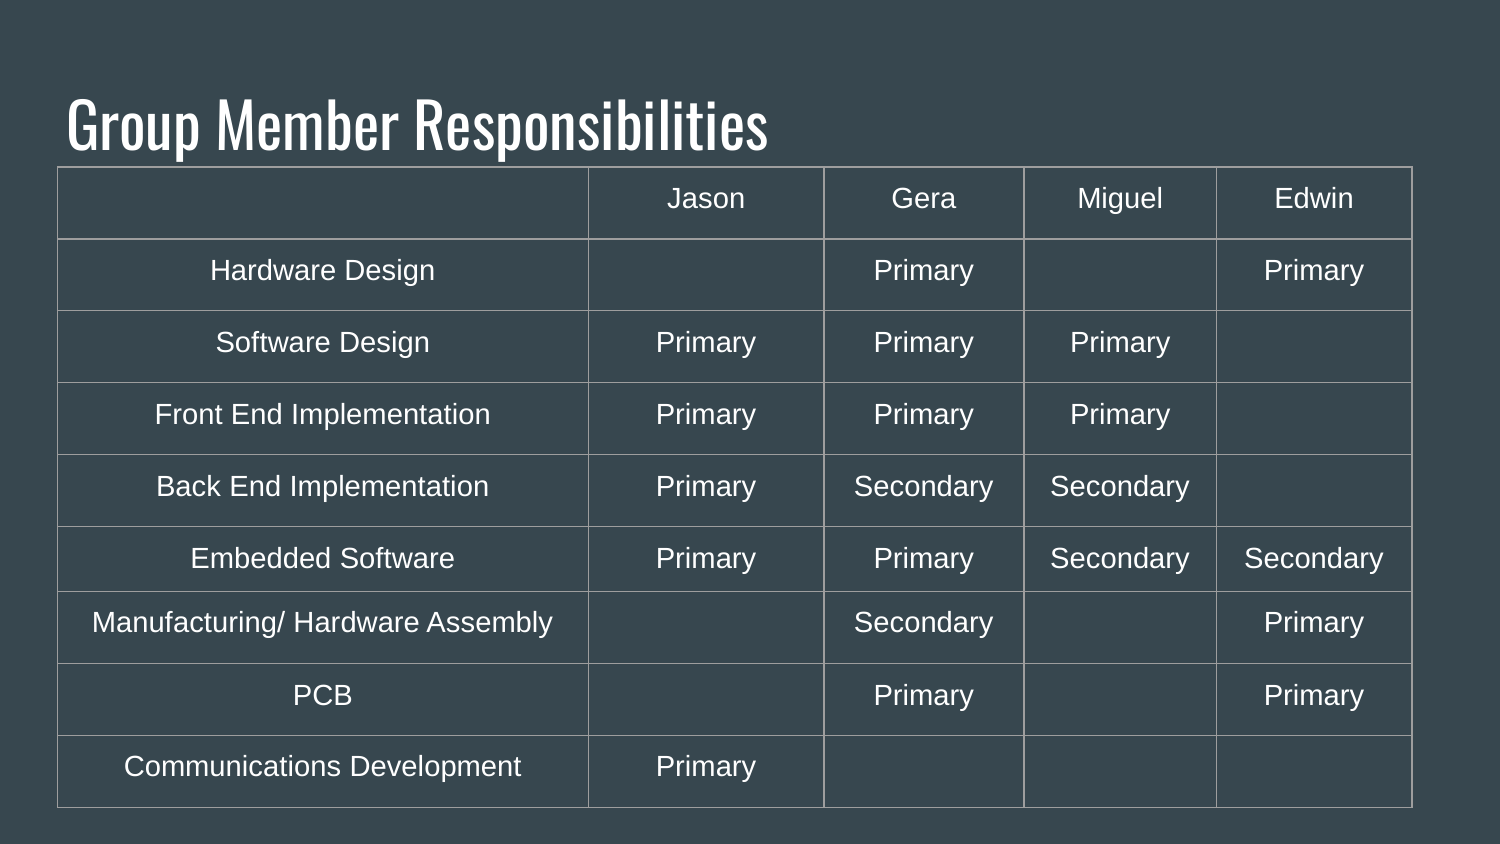

# Group Member Responsibilities
|  | Jason | Gera | Miguel | Edwin |
| --- | --- | --- | --- | --- |
| Hardware Design |  | Primary |  | Primary |
| Software Design | Primary | Primary | Primary |  |
| Front End Implementation | Primary | Primary | Primary |  |
| Back End Implementation | Primary | Secondary | Secondary |  |
| Embedded Software | Primary | Primary | Secondary | Secondary |
| Manufacturing/ Hardware Assembly |  | Secondary |  | Primary |
| PCB |  | Primary |  | Primary |
| Communications Development | Primary |  |  |  |